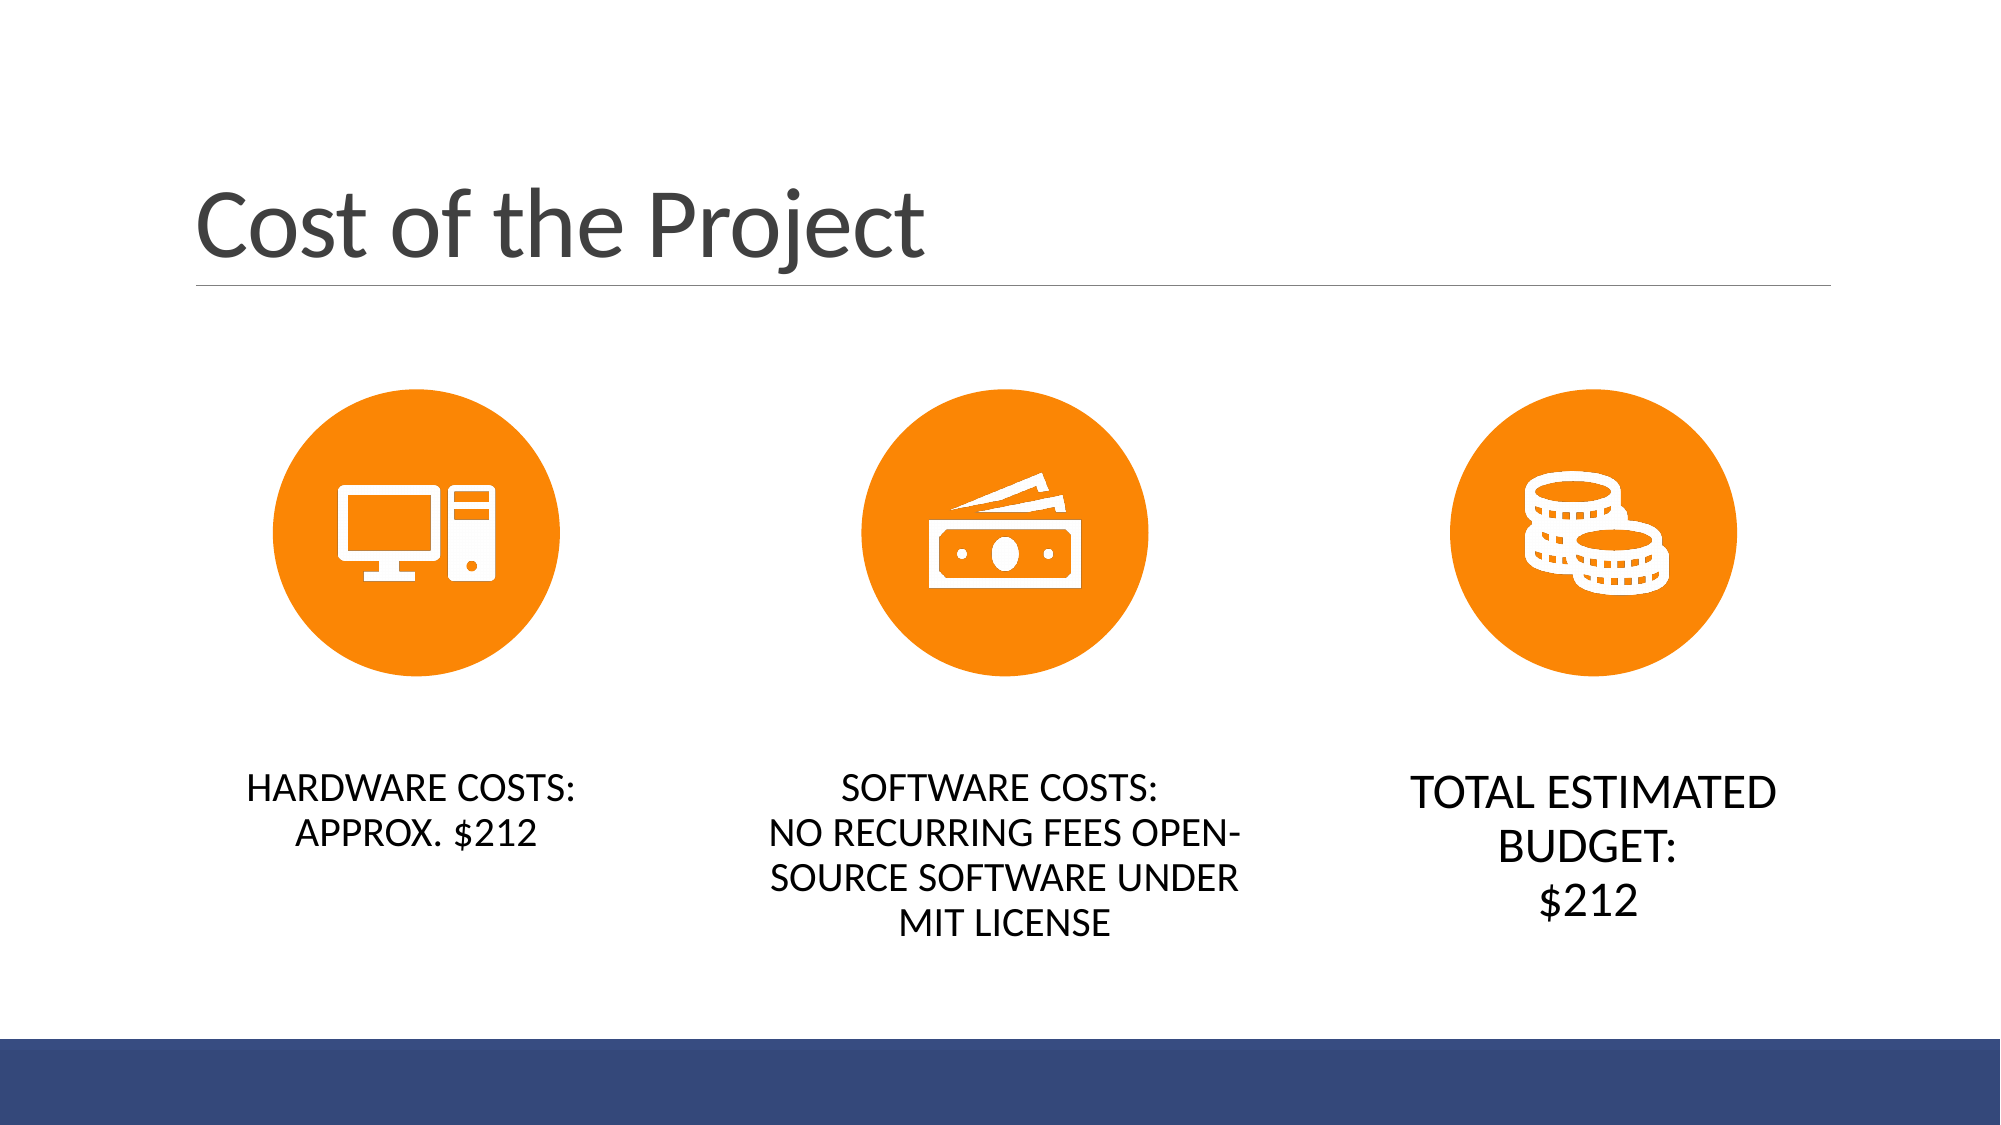

# Cost of the Project
Hardware Costs:
ApProx. $212
Software Costs:
No recurring fees Open-Source software UNDER MIT LICENSE
Total Estimated Budget:
$212